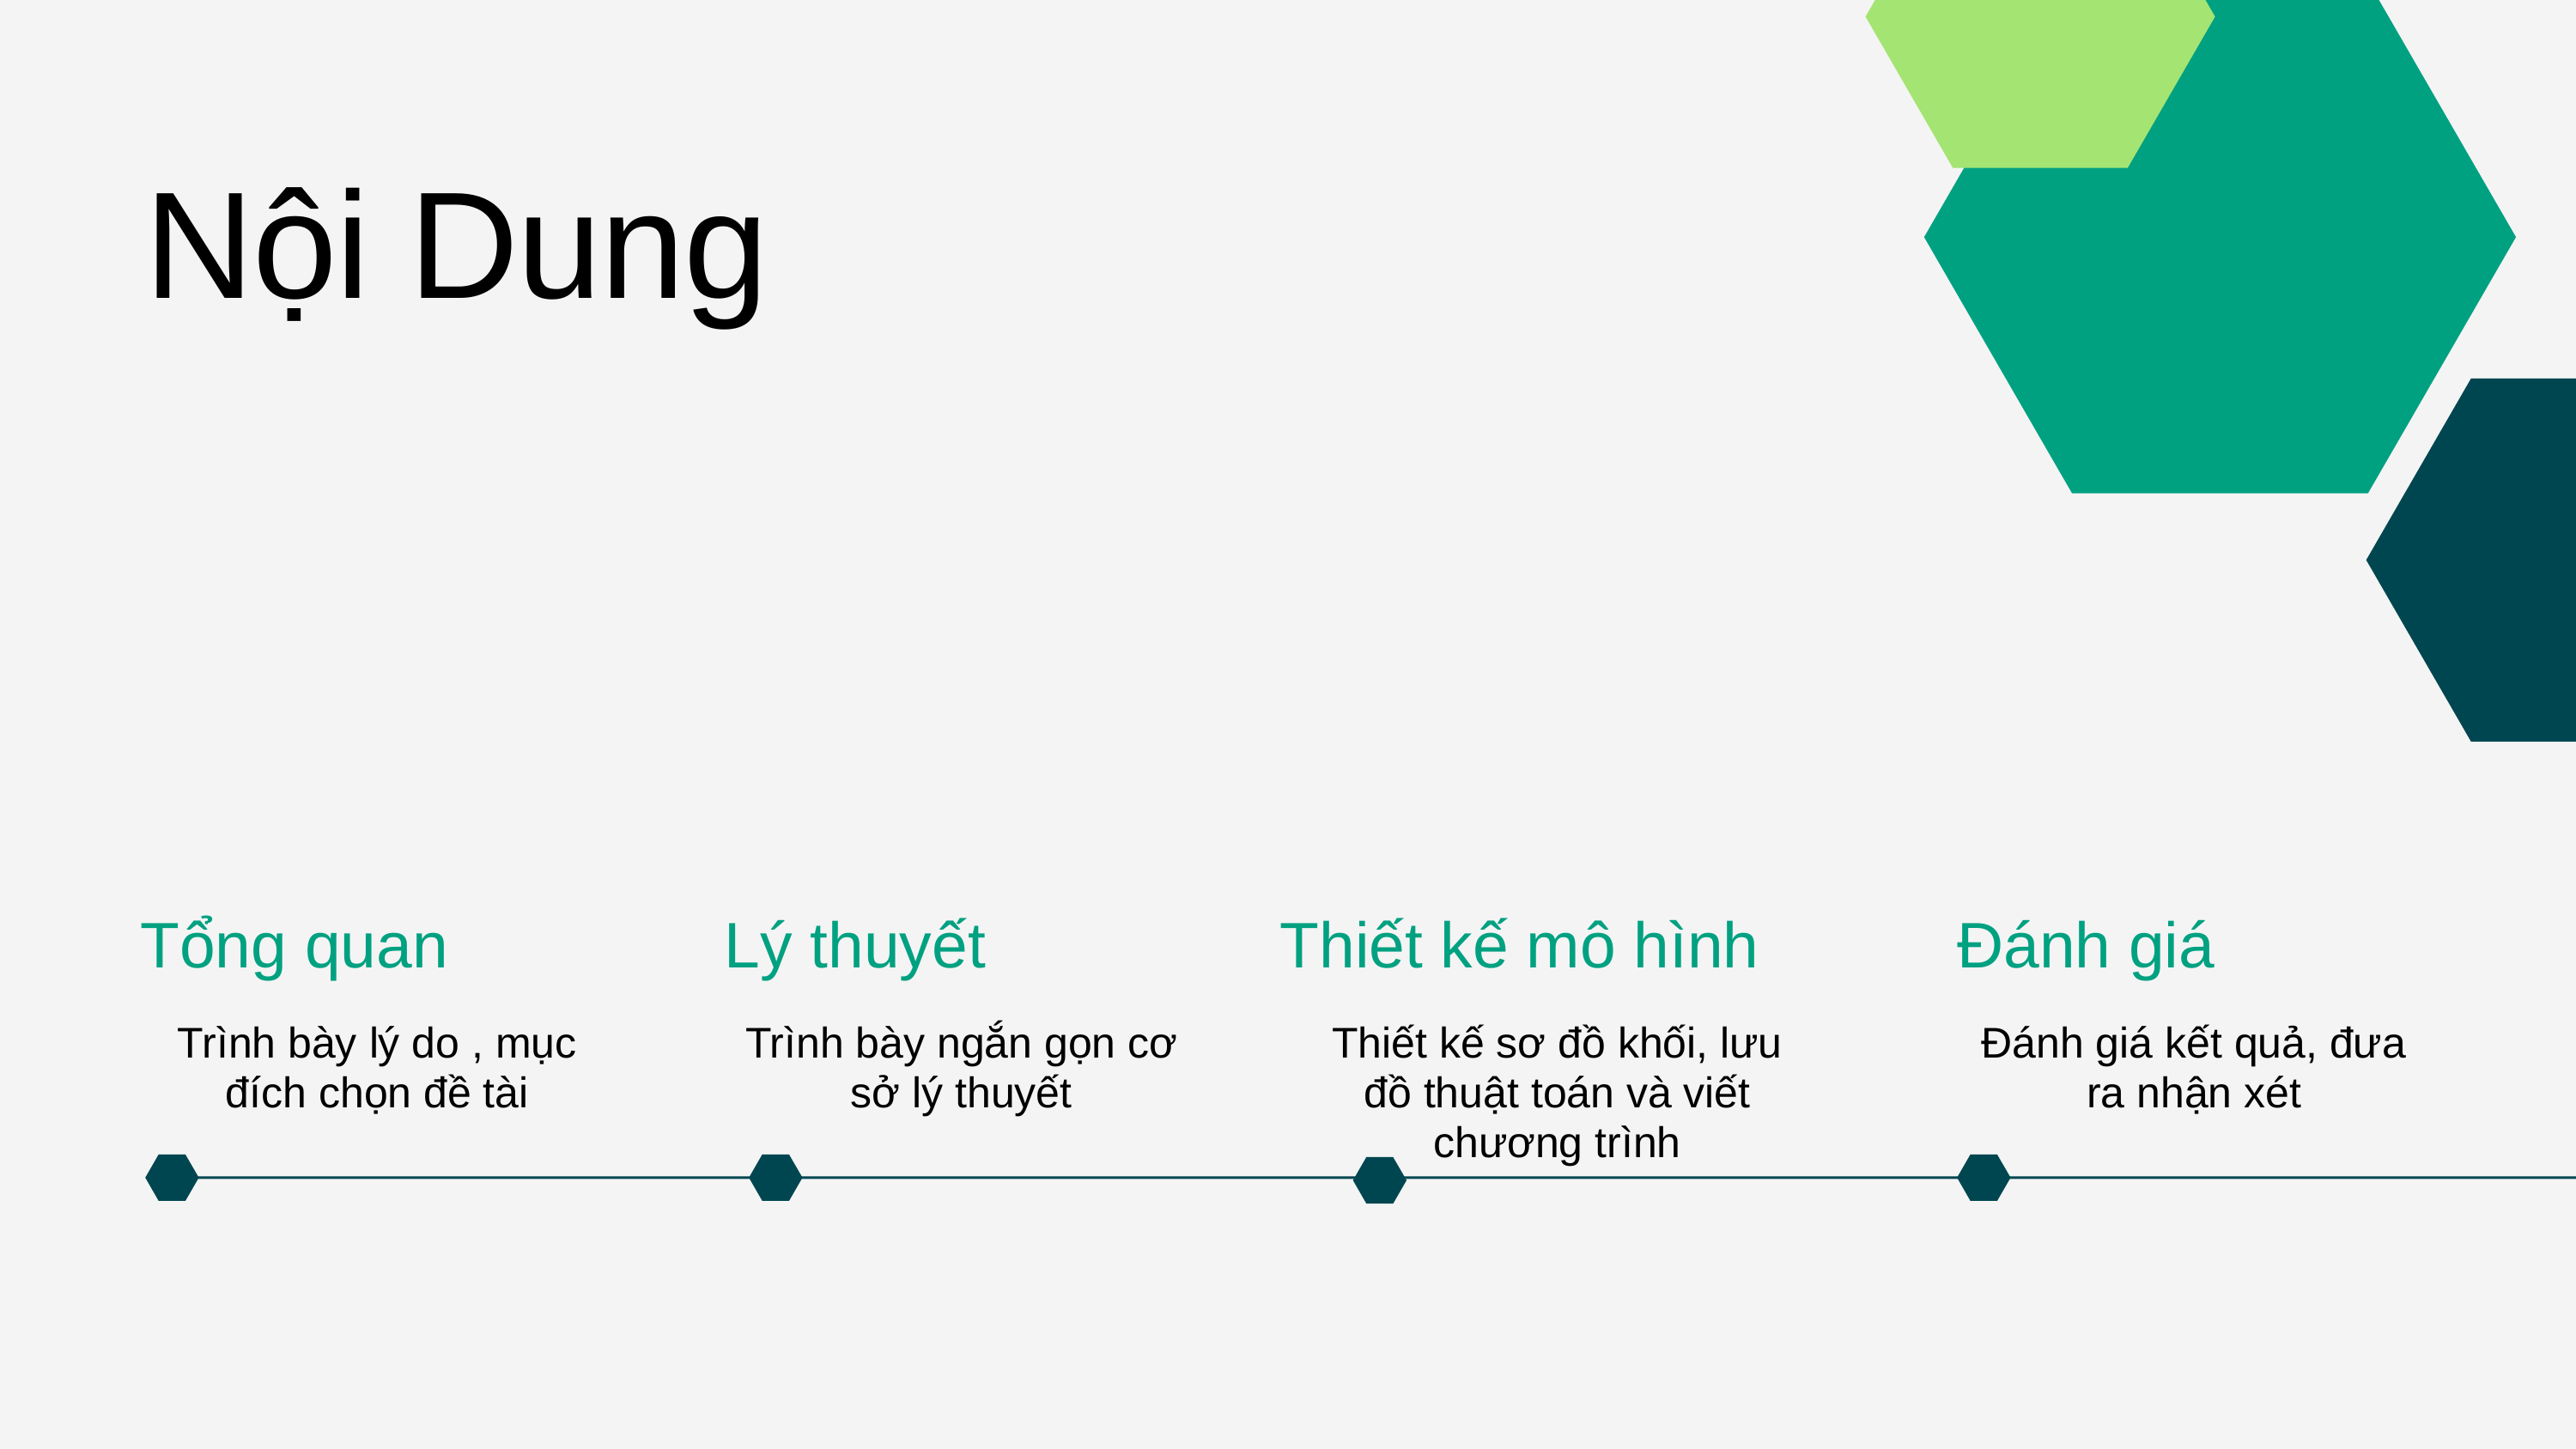

Tổng quan đề tài
Nội Dung

Thiết kế mô hình
Thiết kế sơ đồ khối, lưu đồ thuật toán và viết chương trình
Đánh giá
Đánh giá kết quả, đưa ra nhận xét
Tổng quan
Trình bày lý do , mục đích chọn đề tài
Lý thuyết
Trình bày ngắn gọn cơ sở lý thuyết